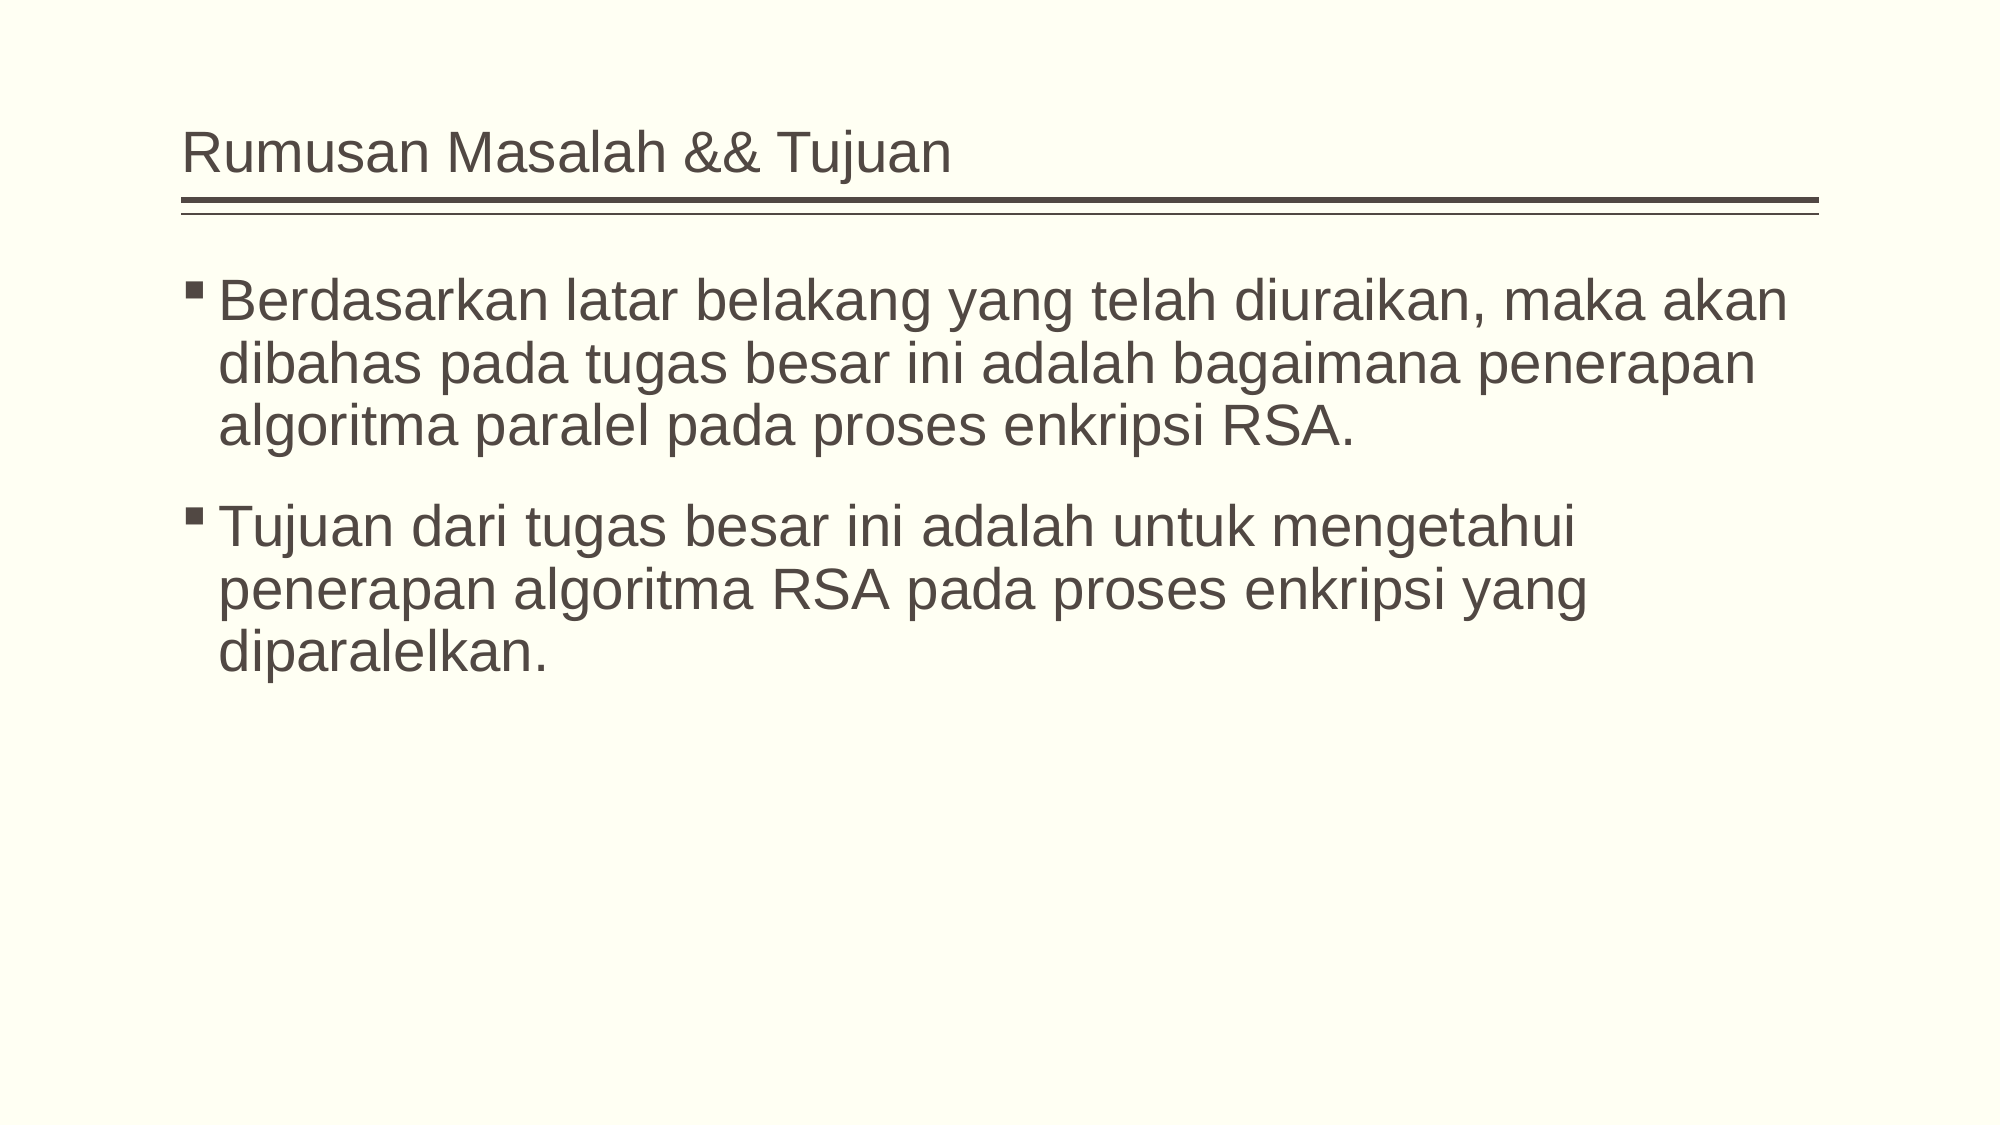

# Rumusan Masalah && Tujuan
Berdasarkan latar belakang yang telah diuraikan, maka akan dibahas pada tugas besar ini adalah bagaimana penerapan algoritma paralel pada proses enkripsi RSA.
Tujuan dari tugas besar ini adalah untuk mengetahui penerapan algoritma RSA pada proses enkripsi yang diparalelkan.